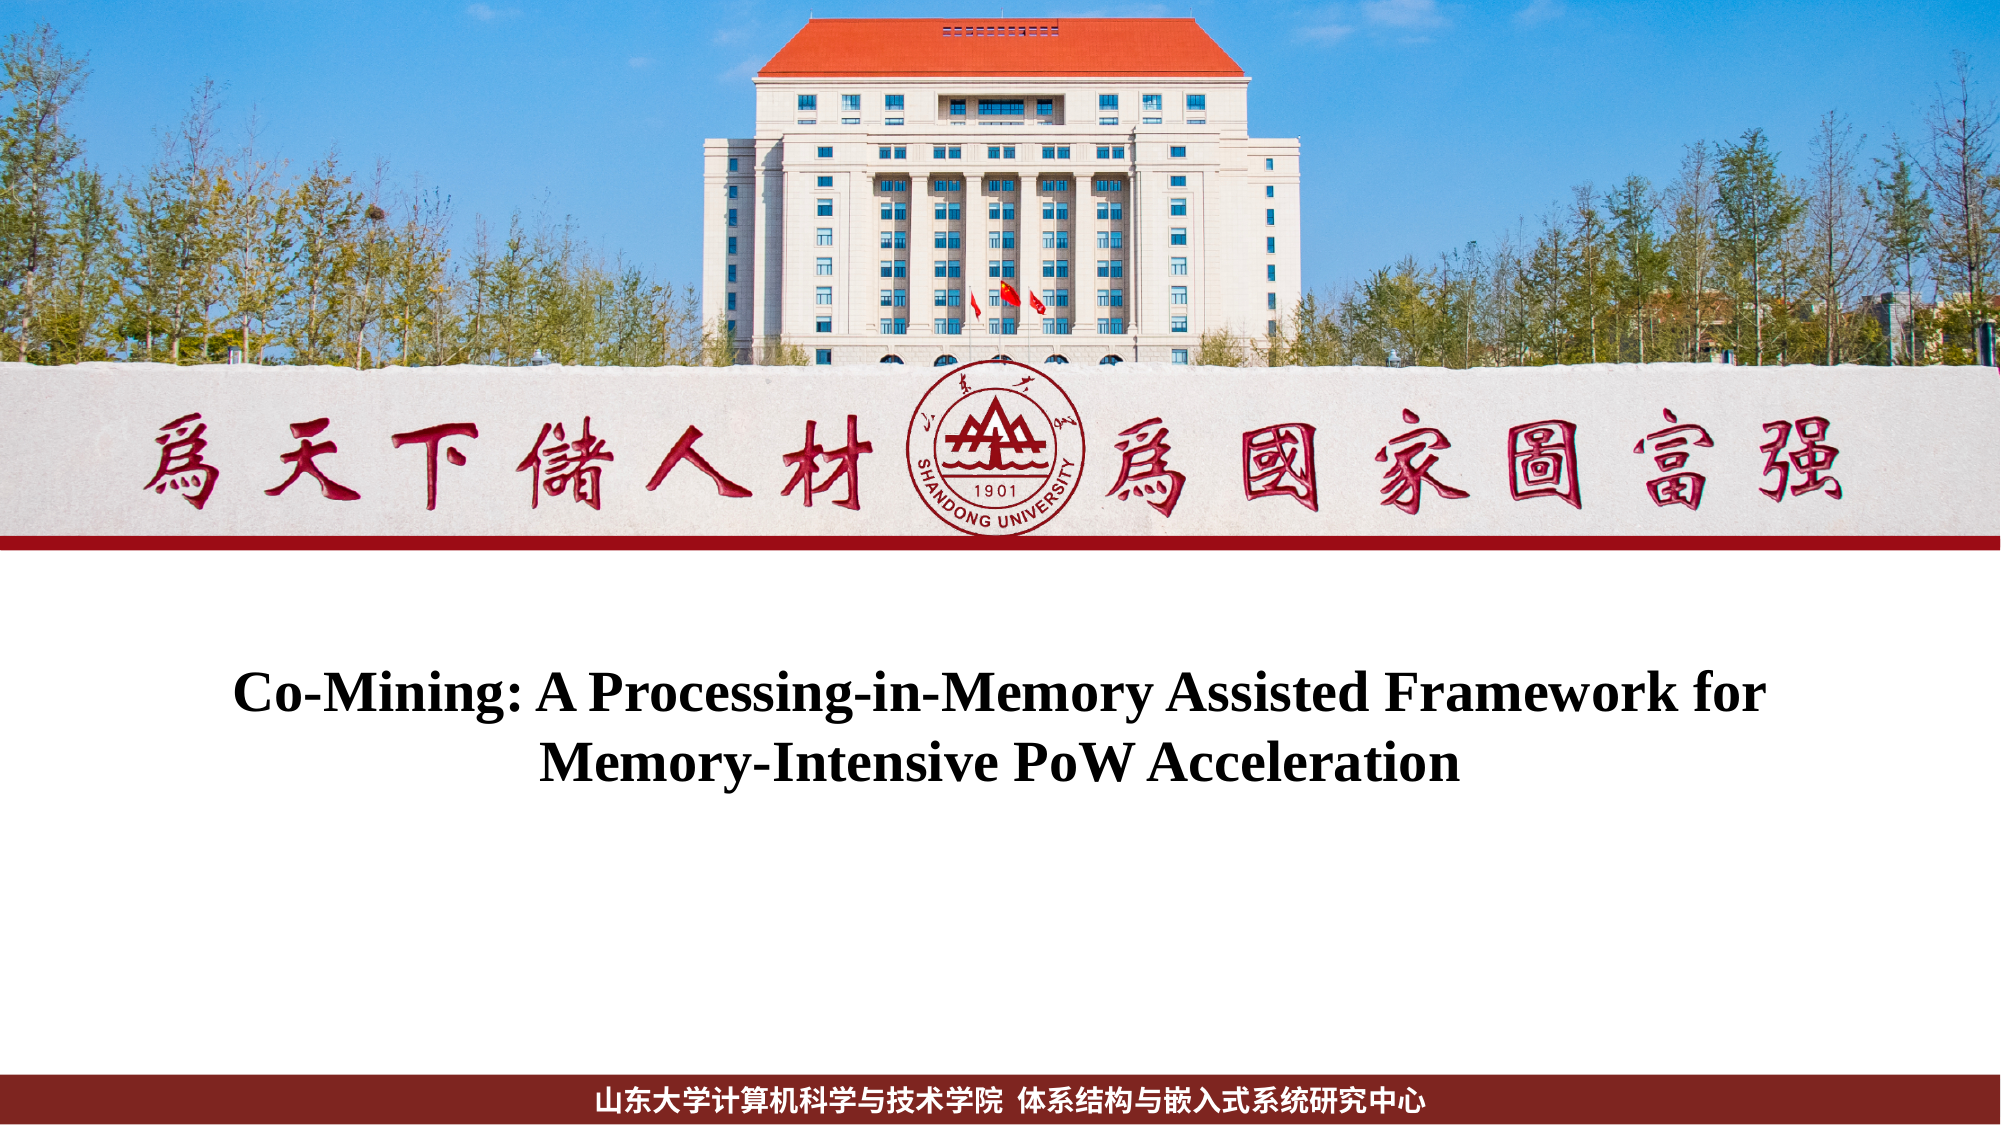

Co-Mining: A Processing-in-Memory Assisted Framework for Memory-Intensive PoW Acceleration